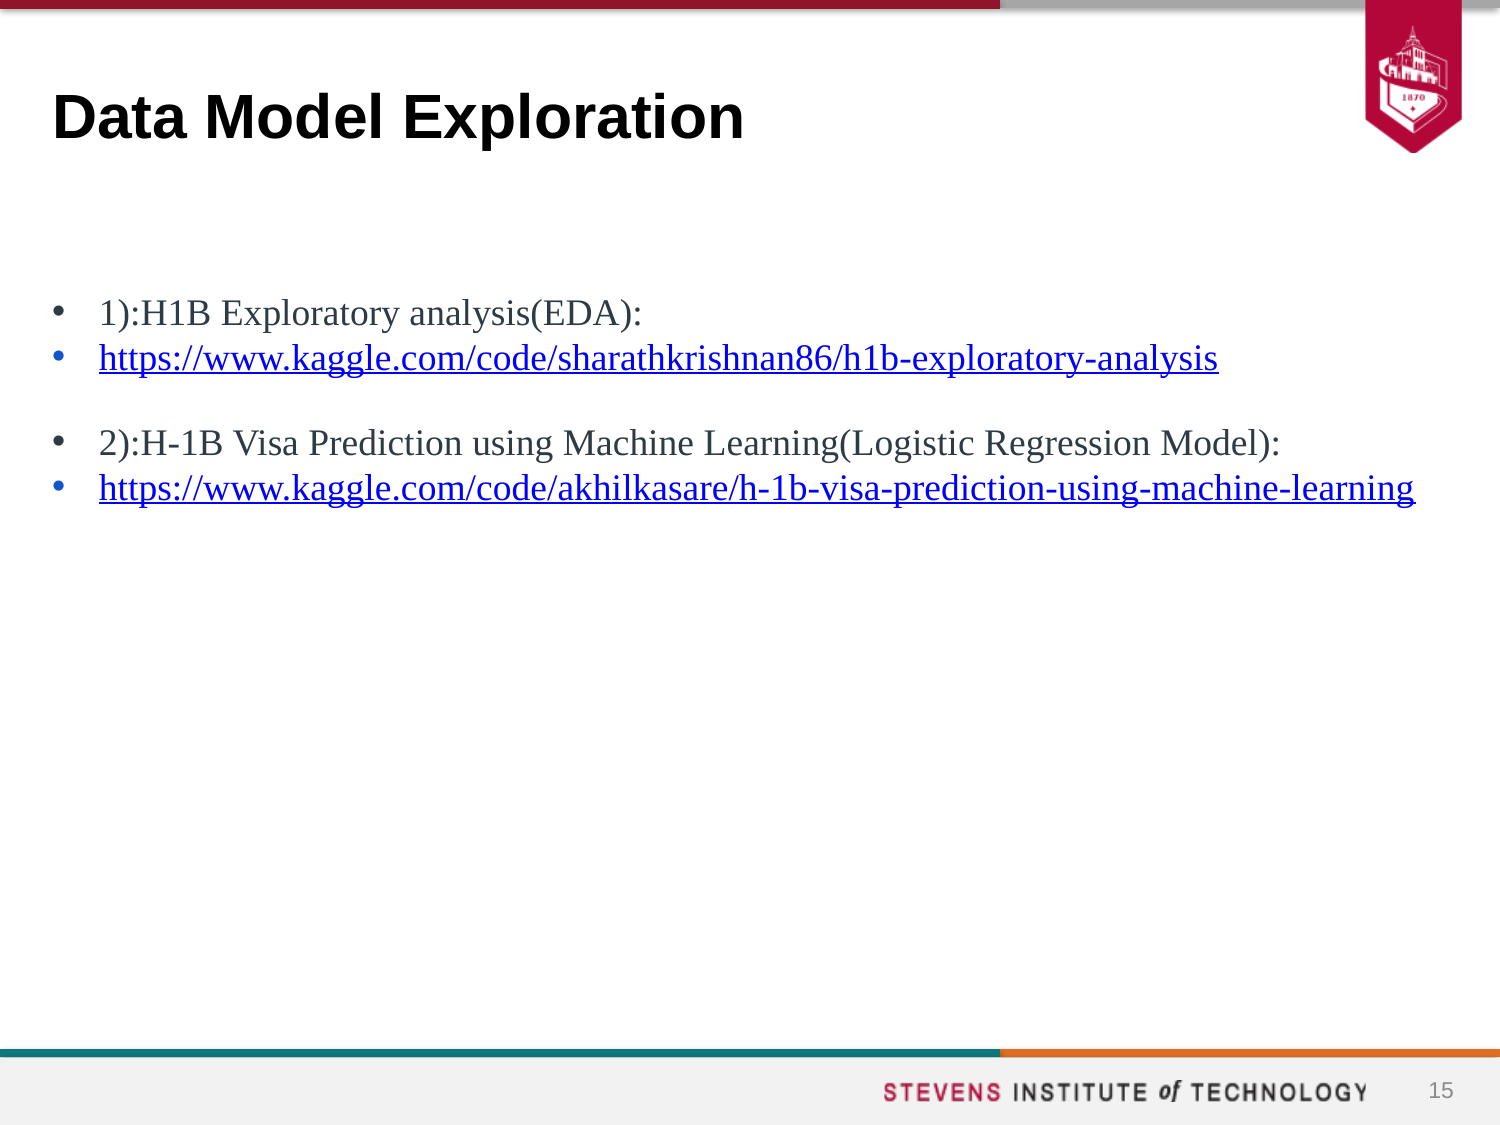

# Data Model Exploration
1):H1B Exploratory analysis(EDA):
https://www.kaggle.com/code/sharathkrishnan86/h1b-exploratory-analysis

2):H-1B Visa Prediction using Machine Learning(Logistic Regression Model):
https://www.kaggle.com/code/akhilkasare/h-1b-visa-prediction-using-machine-learning
15